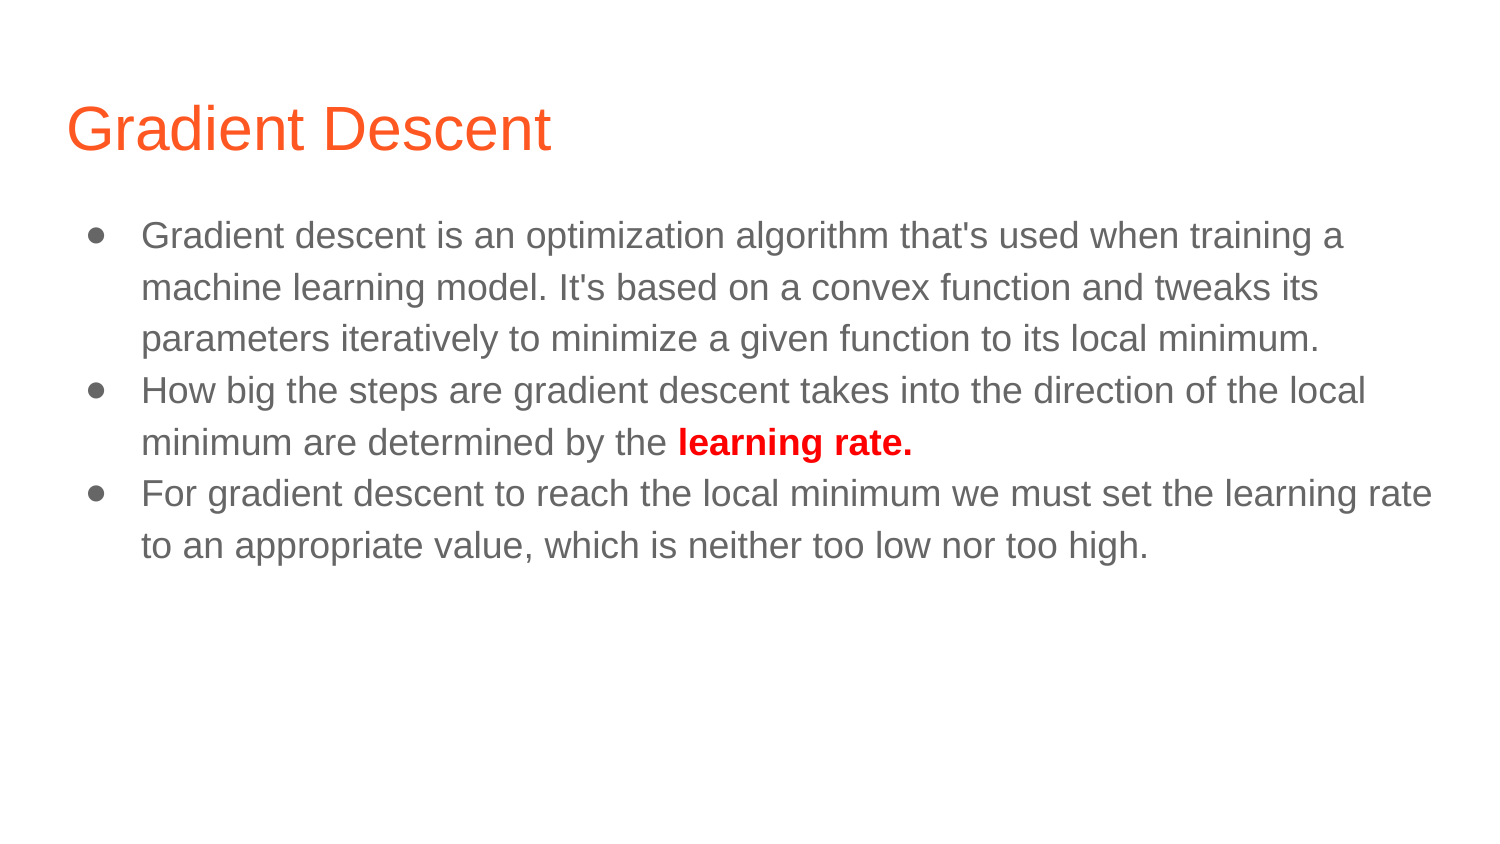

# Gradient Descent
Gradient descent is an optimization algorithm that's used when training a machine learning model. It's based on a convex function and tweaks its parameters iteratively to minimize a given function to its local minimum.
How big the steps are gradient descent takes into the direction of the local minimum are determined by the learning rate.
For gradient descent to reach the local minimum we must set the learning rate to an appropriate value, which is neither too low nor too high.